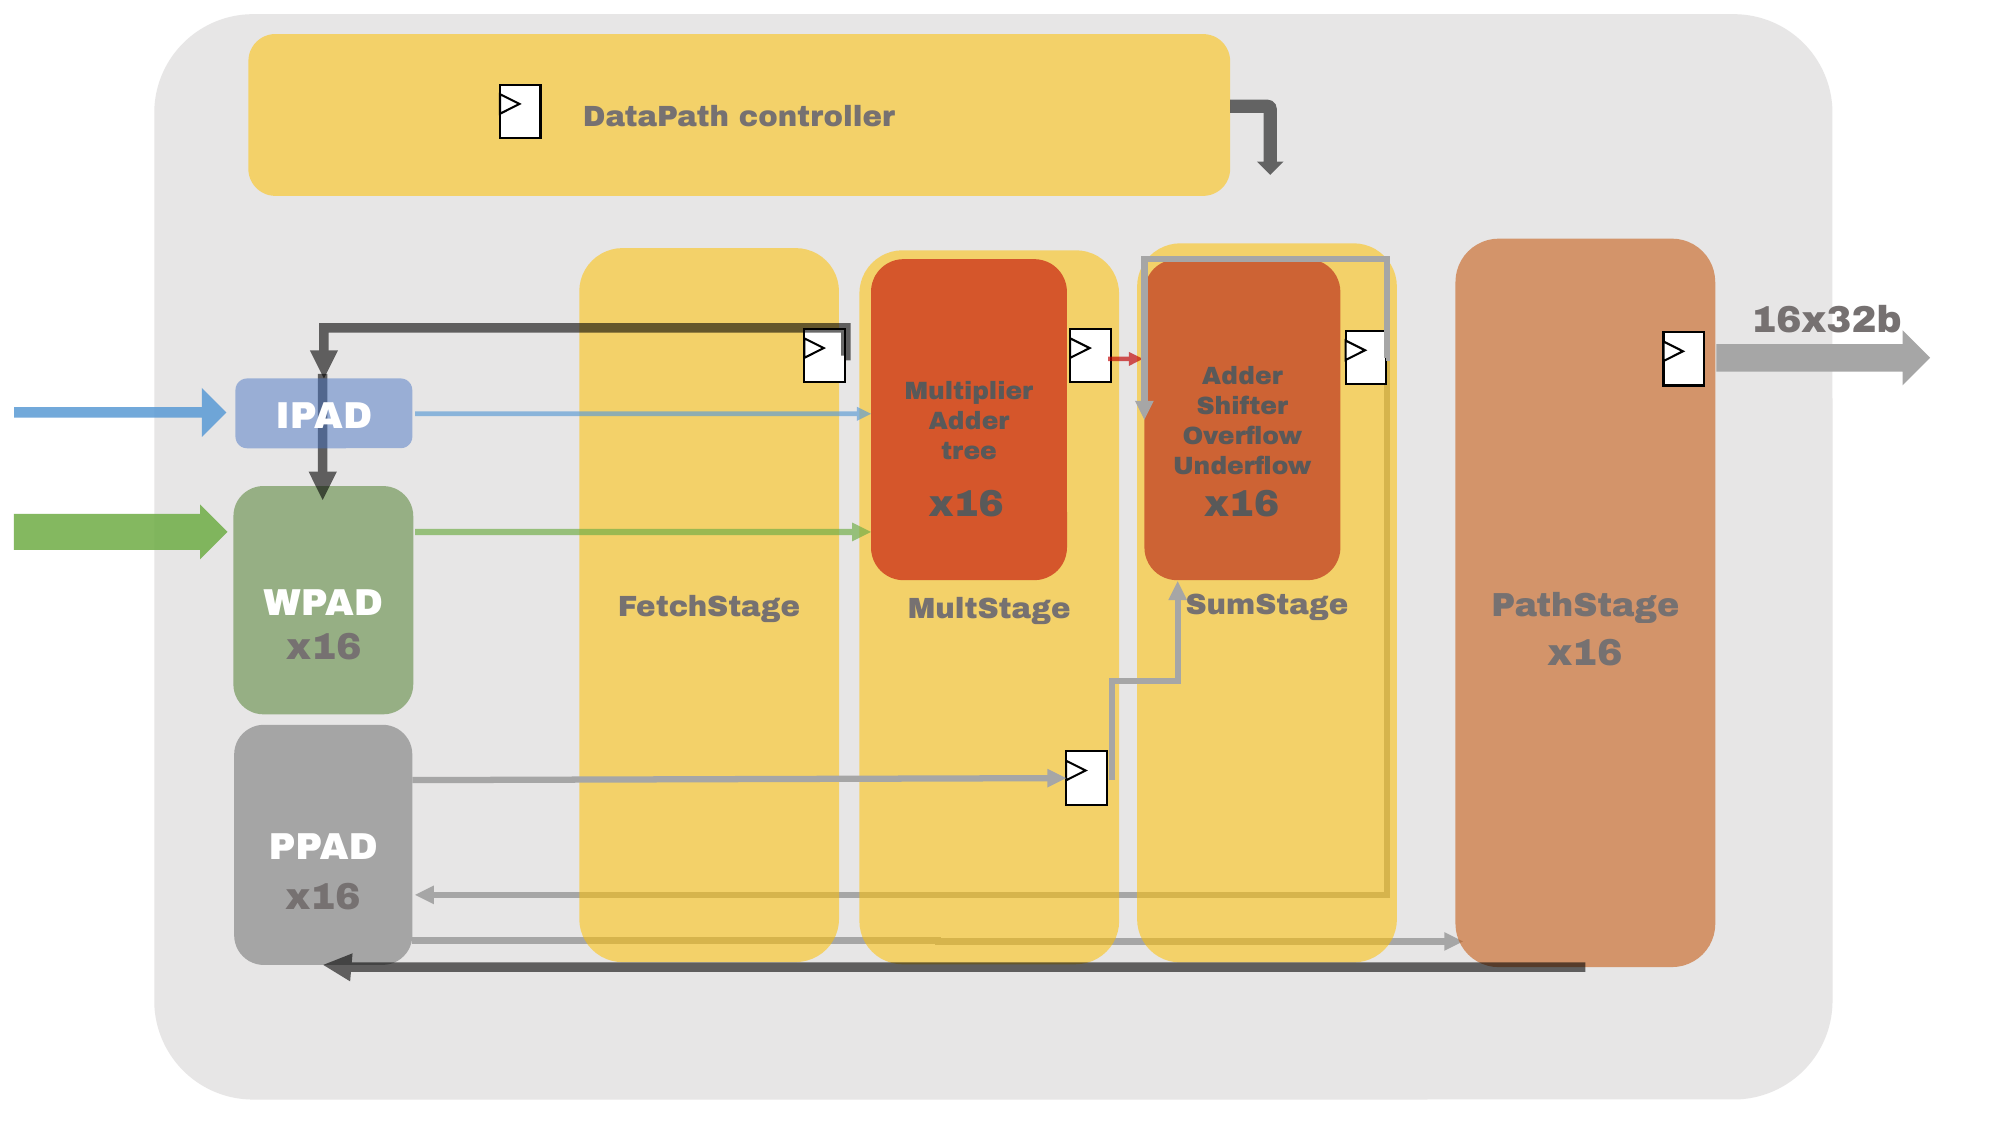

DataPath controller

PathStage
SumStage
FetchStage
MultStage
Multiplier
Adder
tree
Adder
Shifter
Overflow
Underflow
16x32b

IPAD

x16
x16
WPAD

x16
x16
PPAD

x16